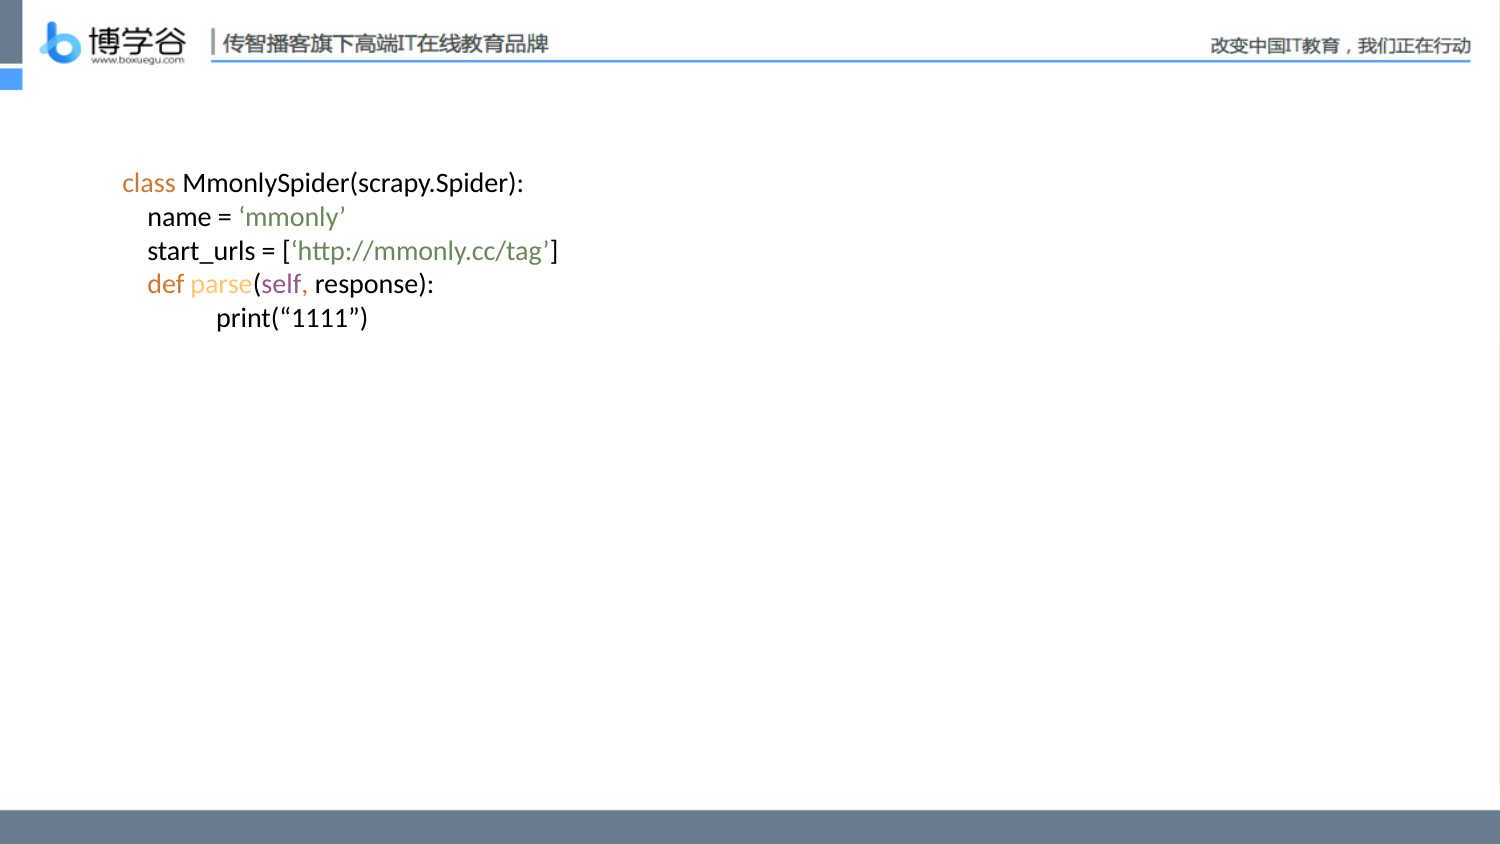

class MmonlySpider(scrapy.Spider):
    name = ‘mmonly’
    start_urls = [‘http://mmonly.cc/tag’]
    def parse(self, response):
               print(“1111”)